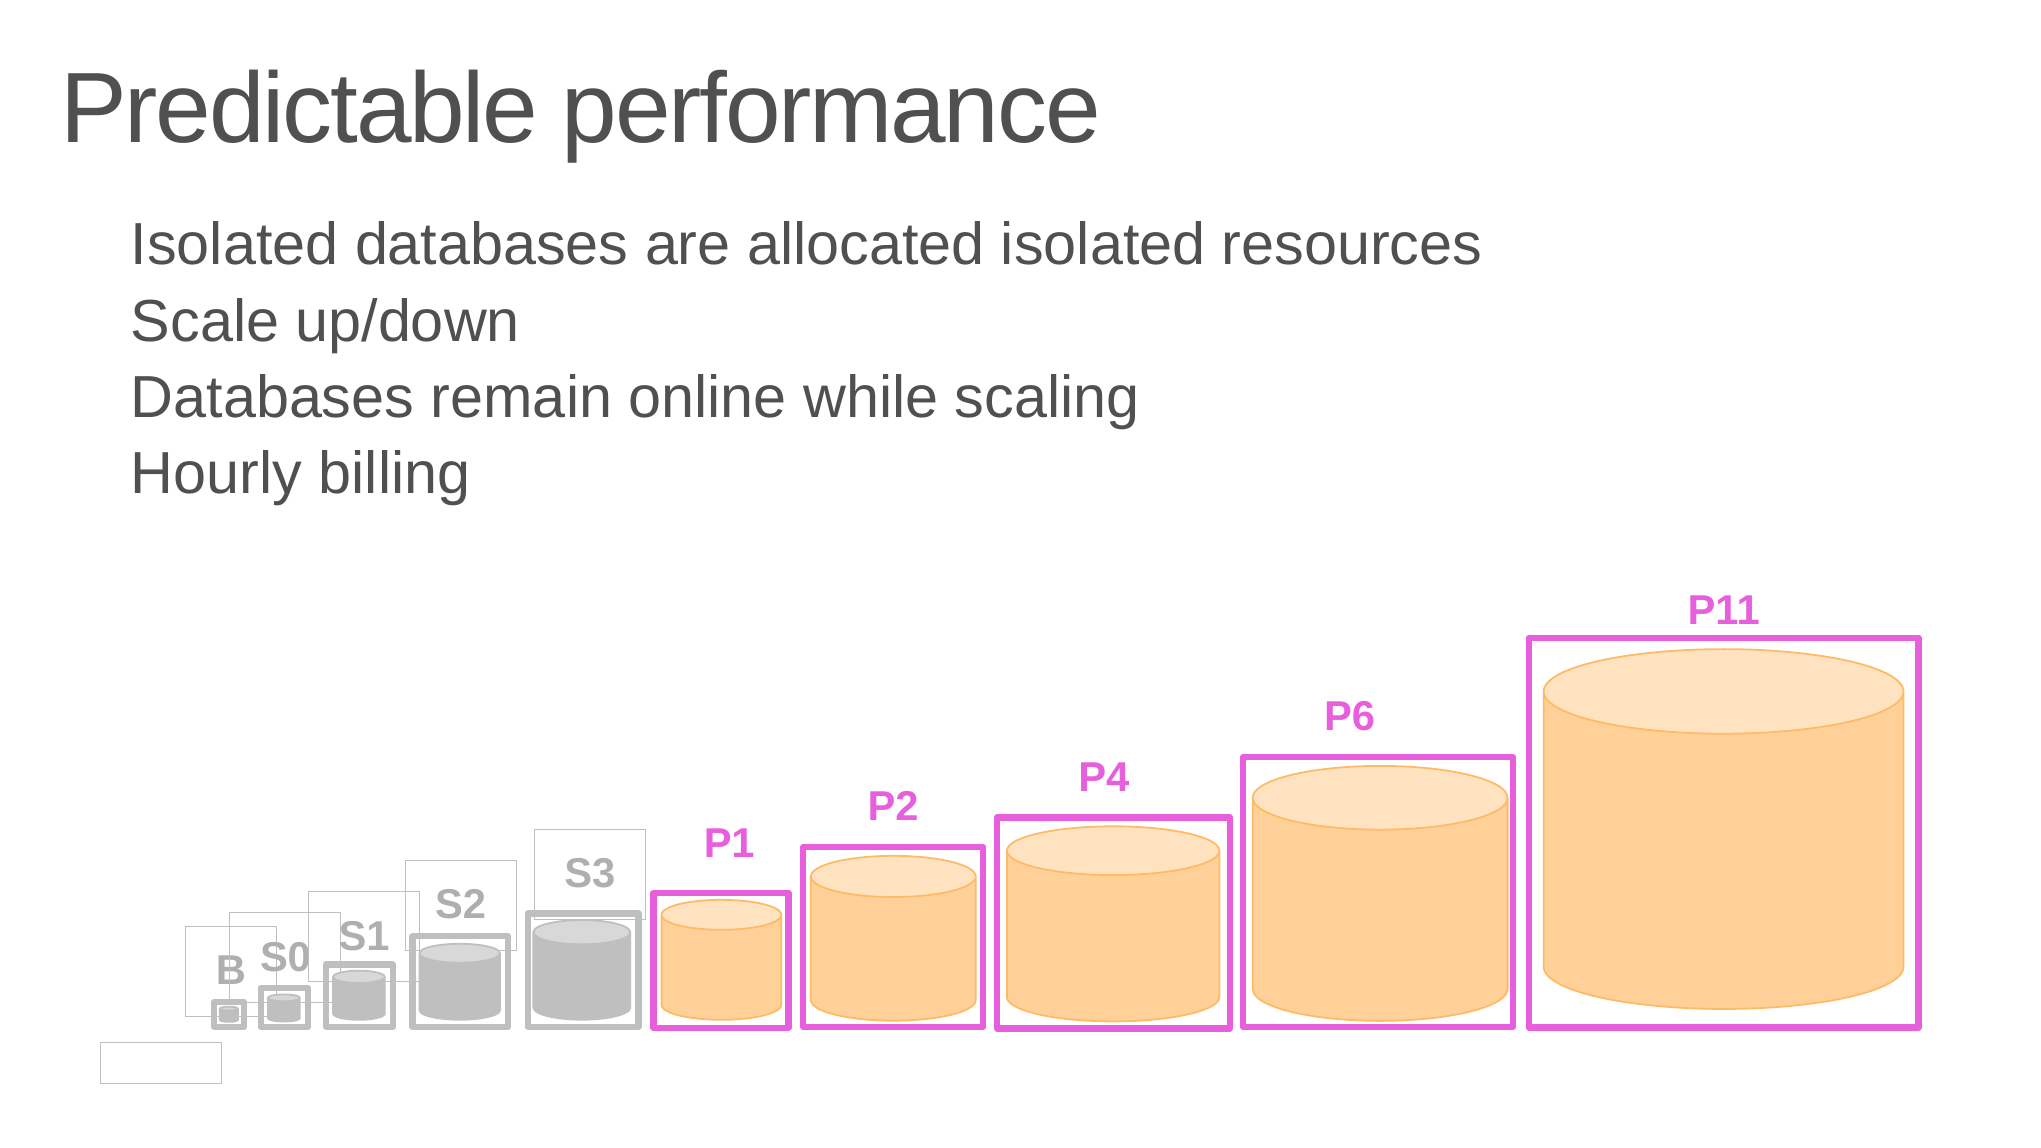

Predictable performance
Isolated databases are allocated isolated resources
Scale up/down
Databases remain online while scaling
Hourly billing
P11

P6
P4

P2

P1

S3

S2
S1

S0

B

1000
500
250
5
20
100
10
50
125
1750
DTUs